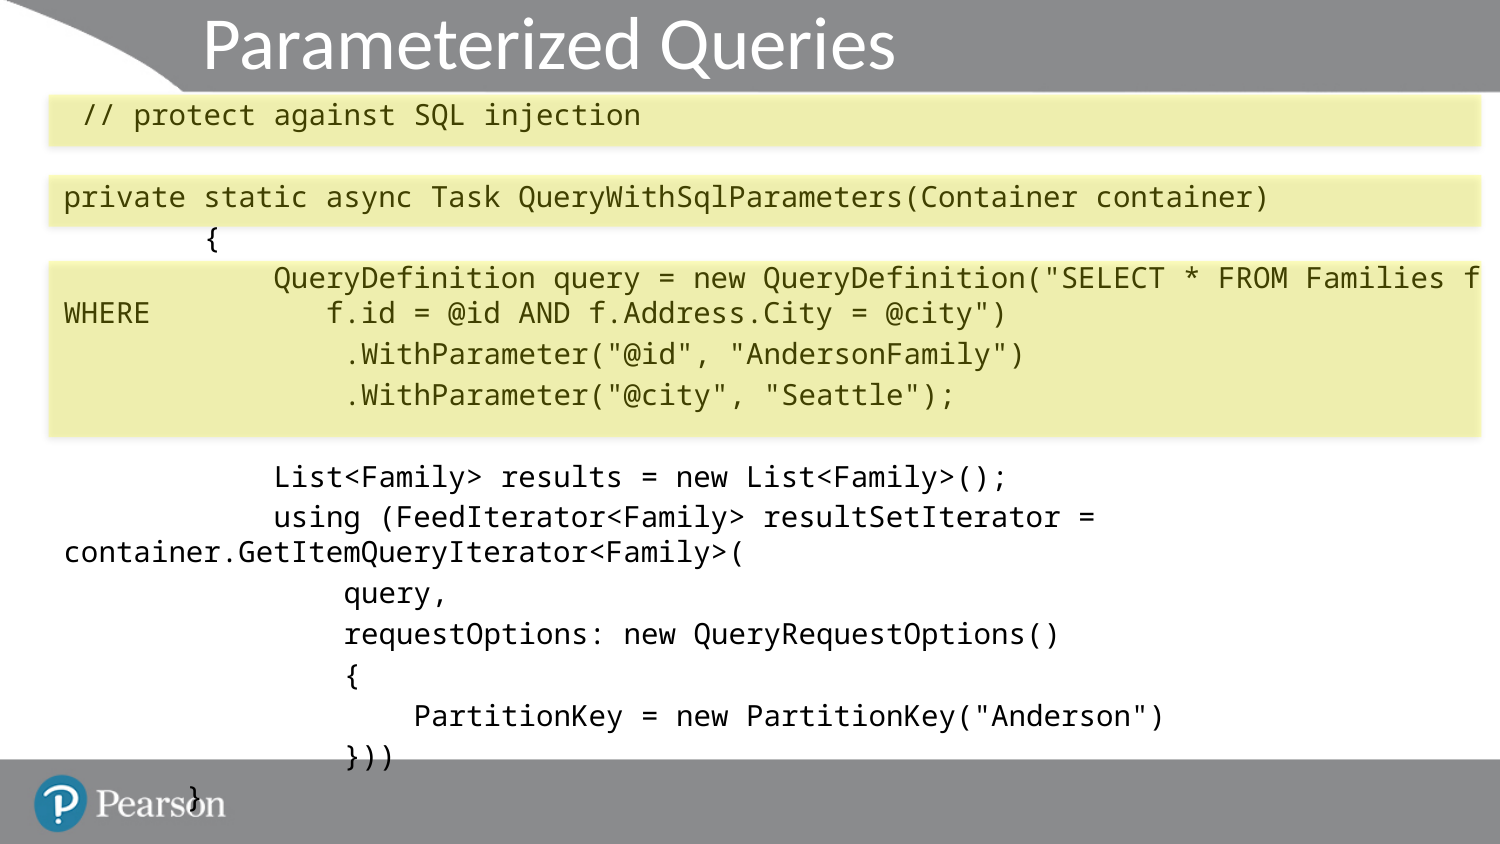

# Parameterized Queries
 // protect against SQL injection

private static async Task QueryWithSqlParameters(Container container)
        {
            QueryDefinition query = new QueryDefinition("SELECT * FROM Families f WHERE          f.id = @id AND f.Address.City = @city")
                .WithParameter("@id", "AndersonFamily")
                .WithParameter("@city", "Seattle");

            List<Family> results = new List<Family>();
            using (FeedIterator<Family> resultSetIterator = container.GetItemQueryIterator<Family>(
                query,
                requestOptions: new QueryRequestOptions()
                {
                    PartitionKey = new PartitionKey("Anderson")
                }))
       }